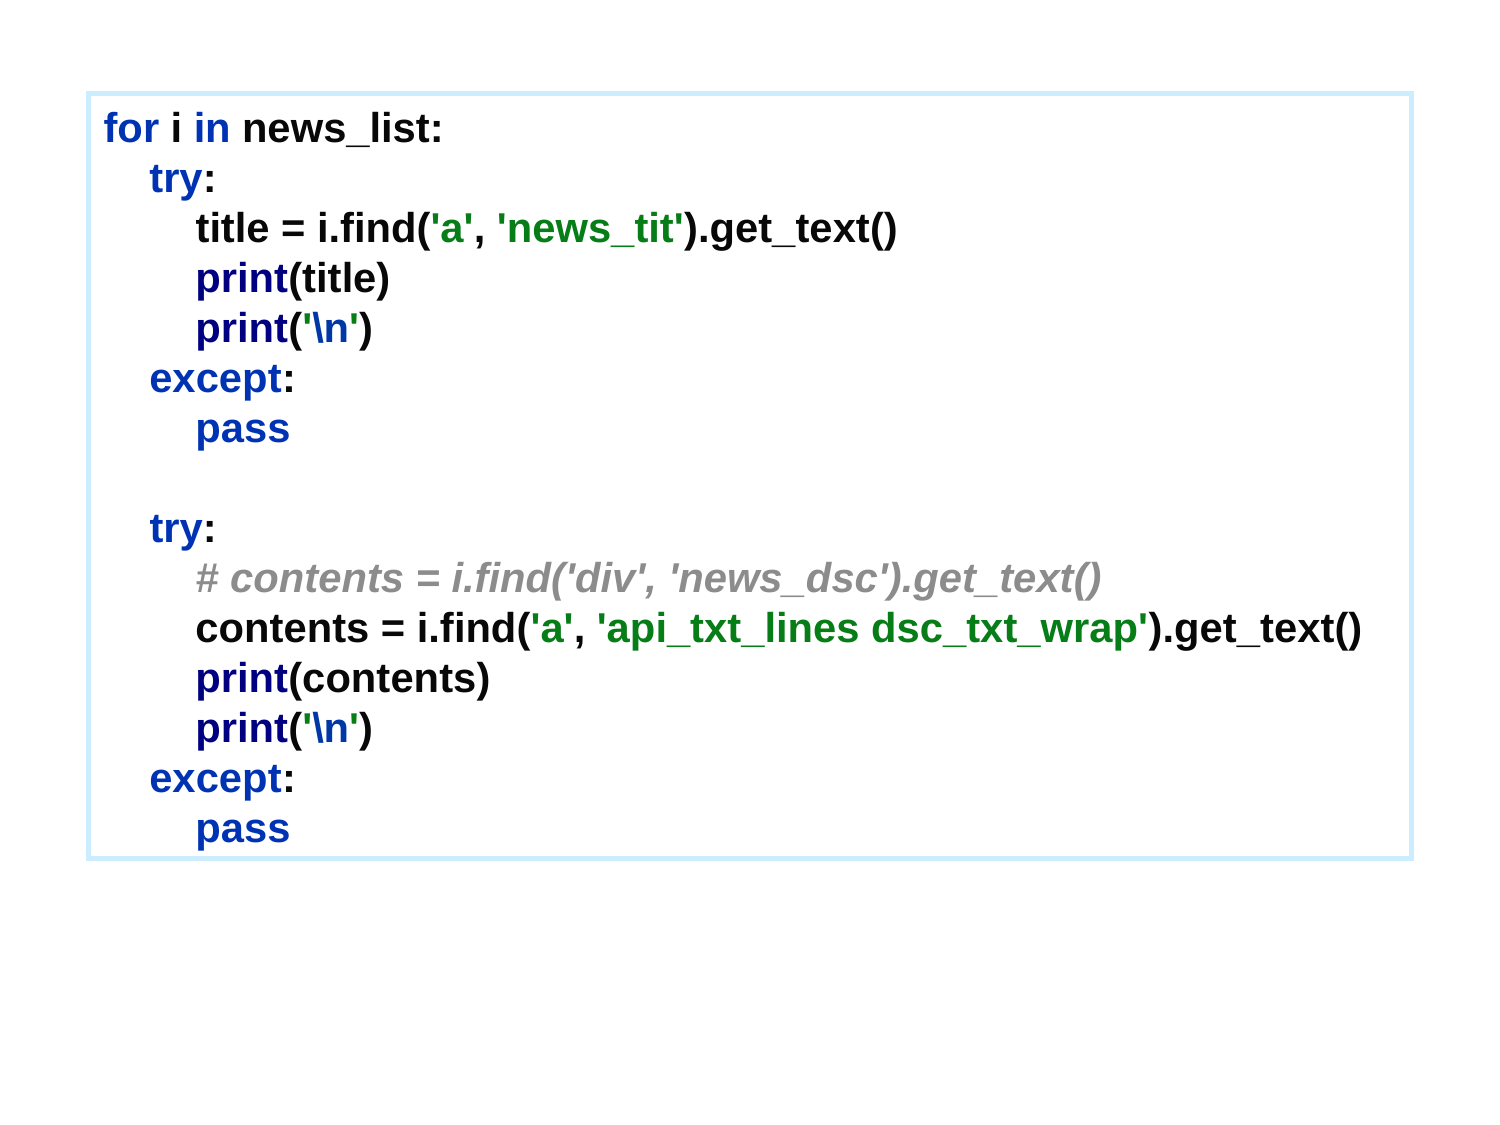

for i in news_list:
    try:
        title = i.find('a', 'news_tit').get_text()
        print(title)
        print('\n')
    except:
        pass
    try:
        # contents = i.find('div', 'news_dsc').get_text()
        contents = i.find('a', 'api_txt_lines dsc_txt_wrap').get_text()
        print(contents)
        print('\n')
    except:
        pass